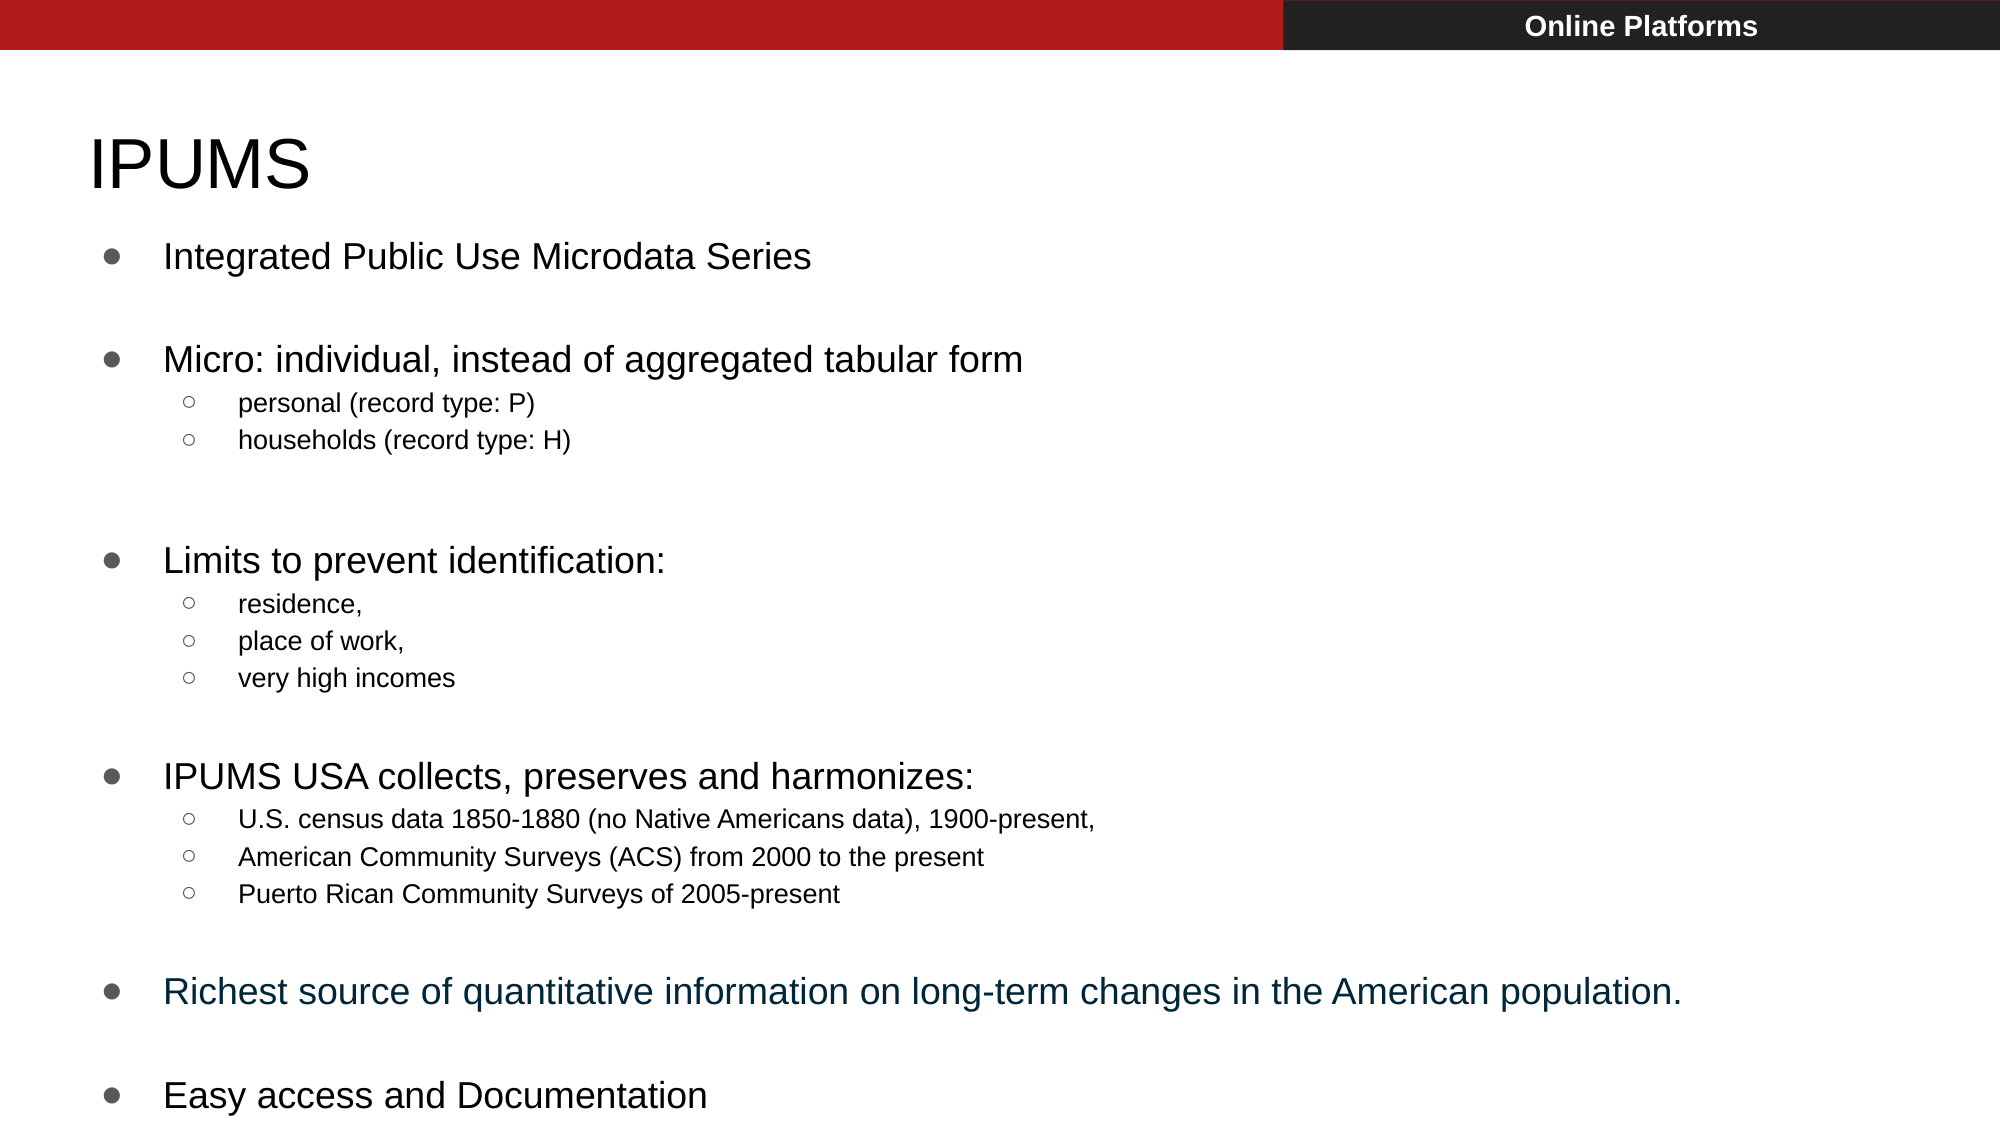

Online Platforms
# IPUMS
Integrated Public Use Microdata Series

Micro: individual, instead of aggregated tabular form
personal (record type: P)
households (record type: H)

Limits to prevent identification:
residence,
place of work,
very high incomes

IPUMS USA collects, preserves and harmonizes:
U.S. census data 1850-1880 (no Native Americans data), 1900-present,
American Community Surveys (ACS) from 2000 to the present
Puerto Rican Community Surveys of 2005-present

Richest source of quantitative information on long-term changes in the American population.

Easy access and Documentation